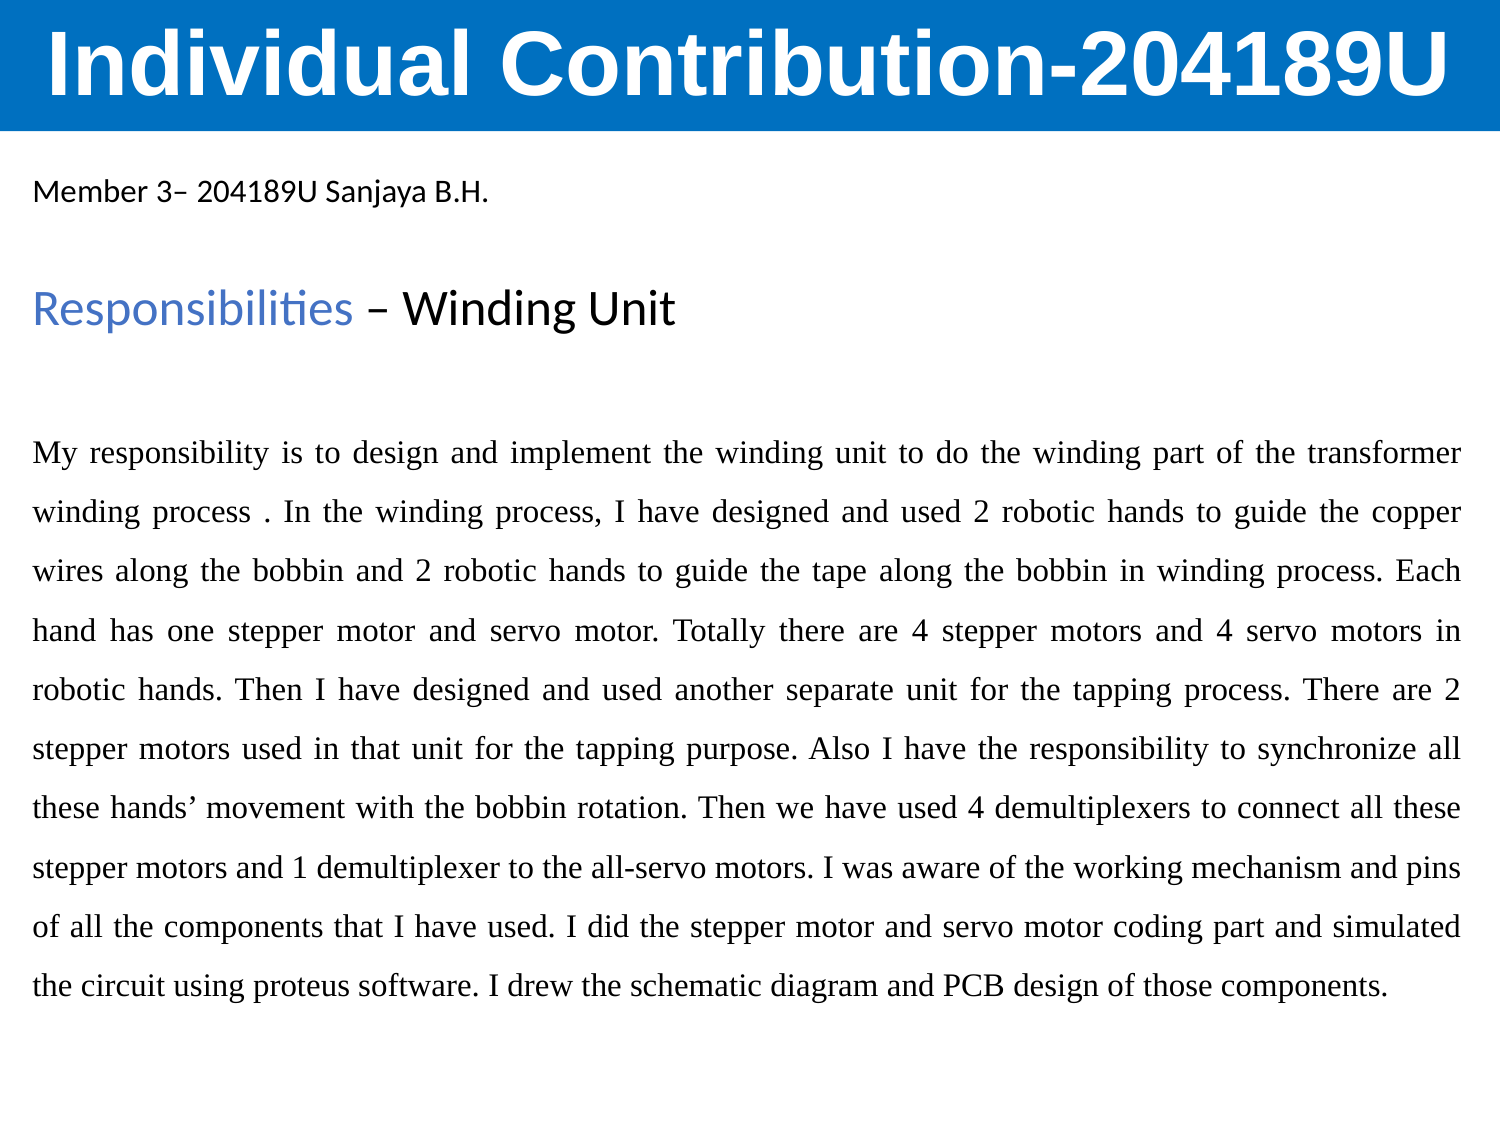

# Individual Contribution-204189U
Member 3– 204189U Sanjaya B.H.

Responsibilities – Winding Unit

My responsibility is to design and implement the winding unit to do the winding part of the transformer winding process . In the winding process, I have designed and used 2 robotic hands to guide the copper wires along the bobbin and 2 robotic hands to guide the tape along the bobbin in winding process. Each hand has one stepper motor and servo motor. Totally there are 4 stepper motors and 4 servo motors in robotic hands. Then I have designed and used another separate unit for the tapping process. There are 2 stepper motors used in that unit for the tapping purpose. Also I have the responsibility to synchronize all these hands’ movement with the bobbin rotation. Then we have used 4 demultiplexers to connect all these stepper motors and 1 demultiplexer to the all-servo motors. I was aware of the working mechanism and pins of all the components that I have used. I did the stepper motor and servo motor coding part and simulated the circuit using proteus software. I drew the schematic diagram and PCB design of those components.